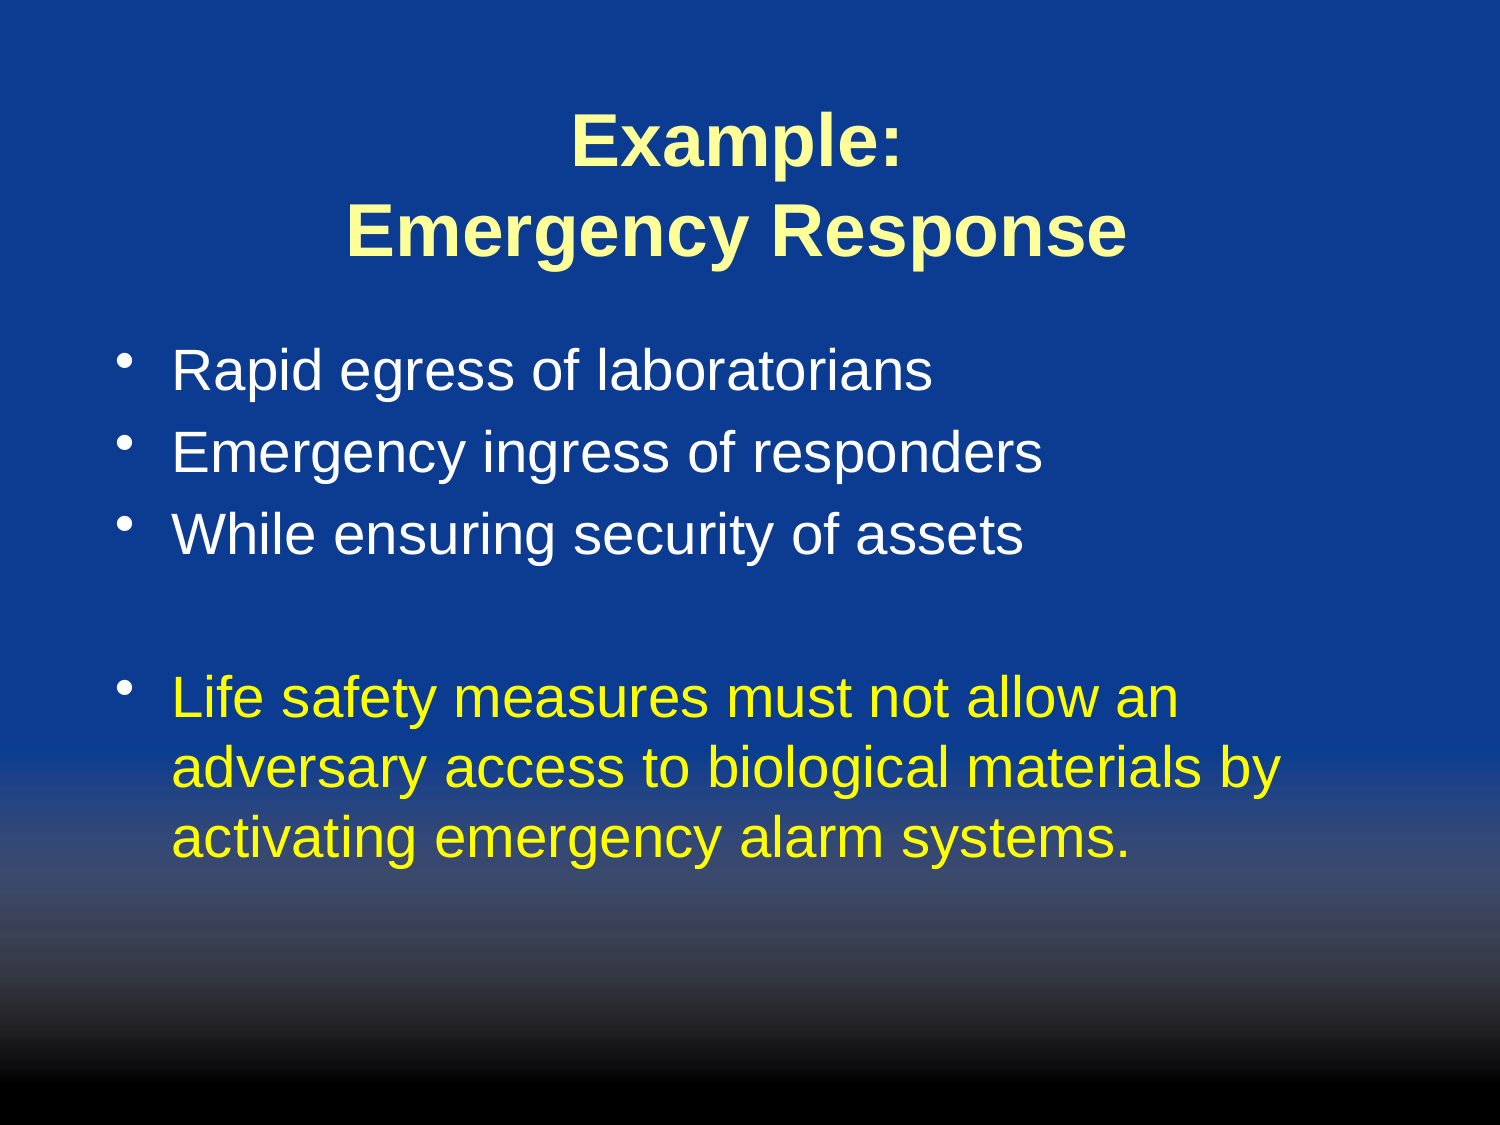

# Example: Emergency Response
Rapid egress of laboratorians
Emergency ingress of responders
While ensuring security of assets

Life safety measures must not allow an adversary access to biological materials by activating emergency alarm systems.